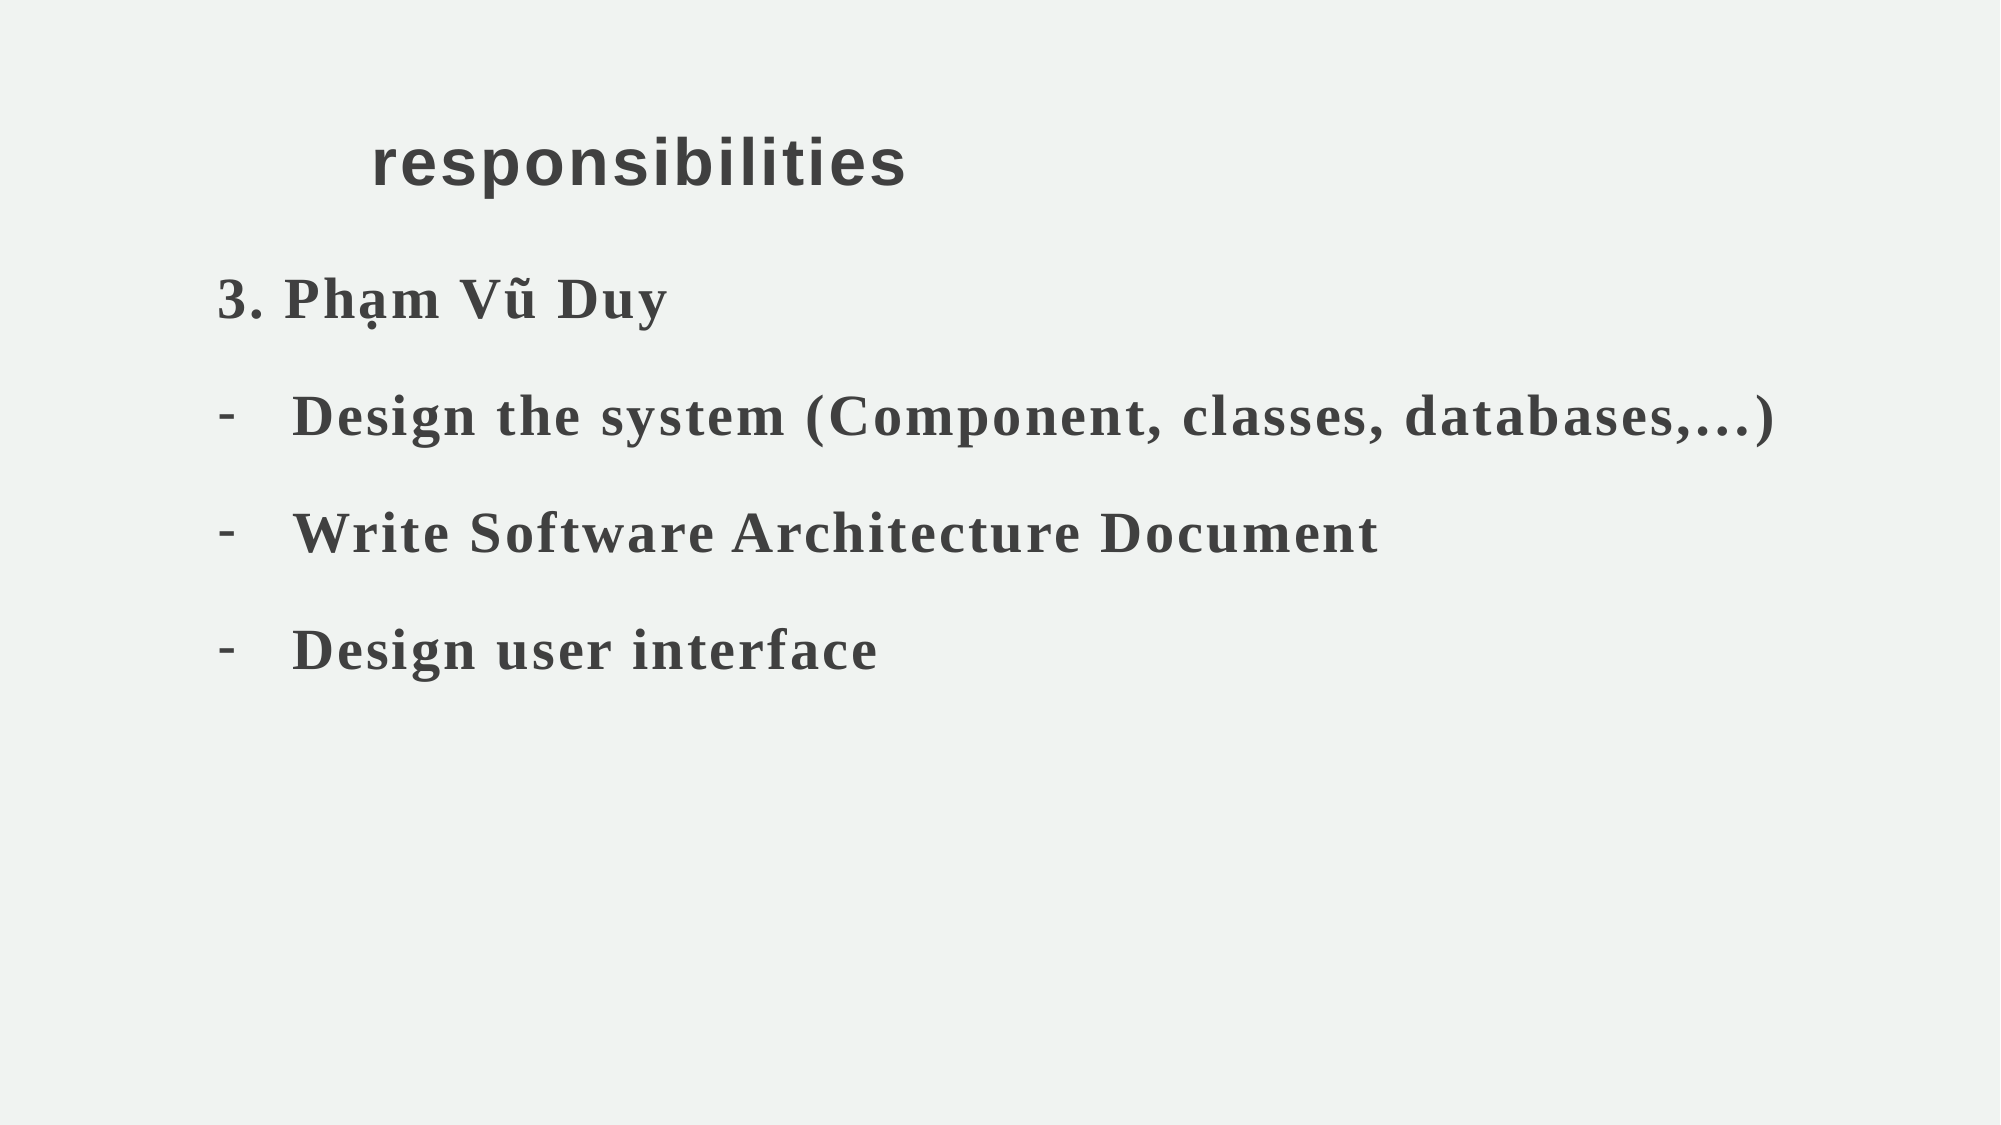

# responsibilities
3. Phạm Vũ Duy
Design the system (Component, classes, databases,…)
Write Software Architecture Document
Design user interface